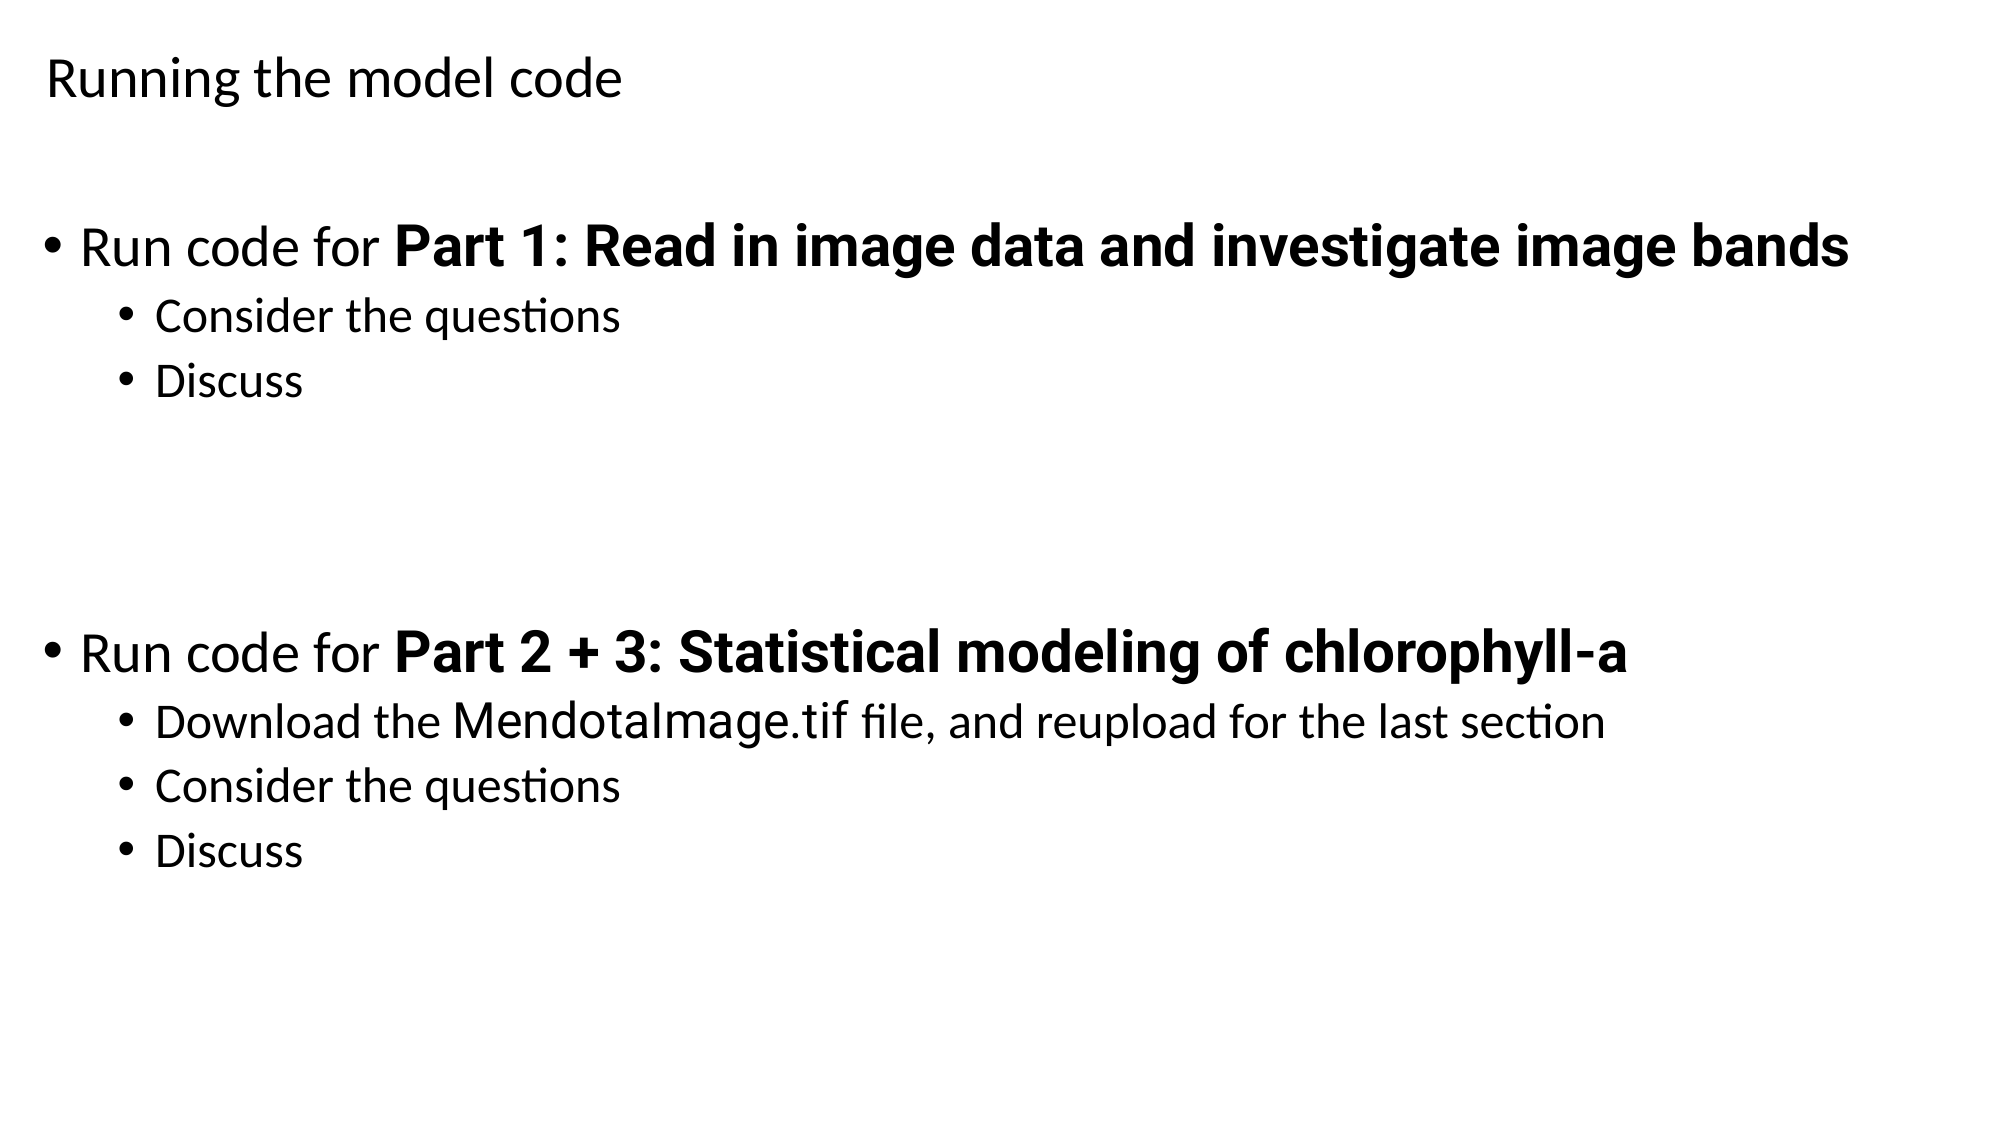

Running the model code
Run code for Part 1: Read in image data and investigate image bands
Consider the questions
Discuss

Run code for Part 2 + 3: Statistical modeling of chlorophyll-a
Download the MendotaImage.tif file, and reupload for the last section
Consider the questions
Discuss